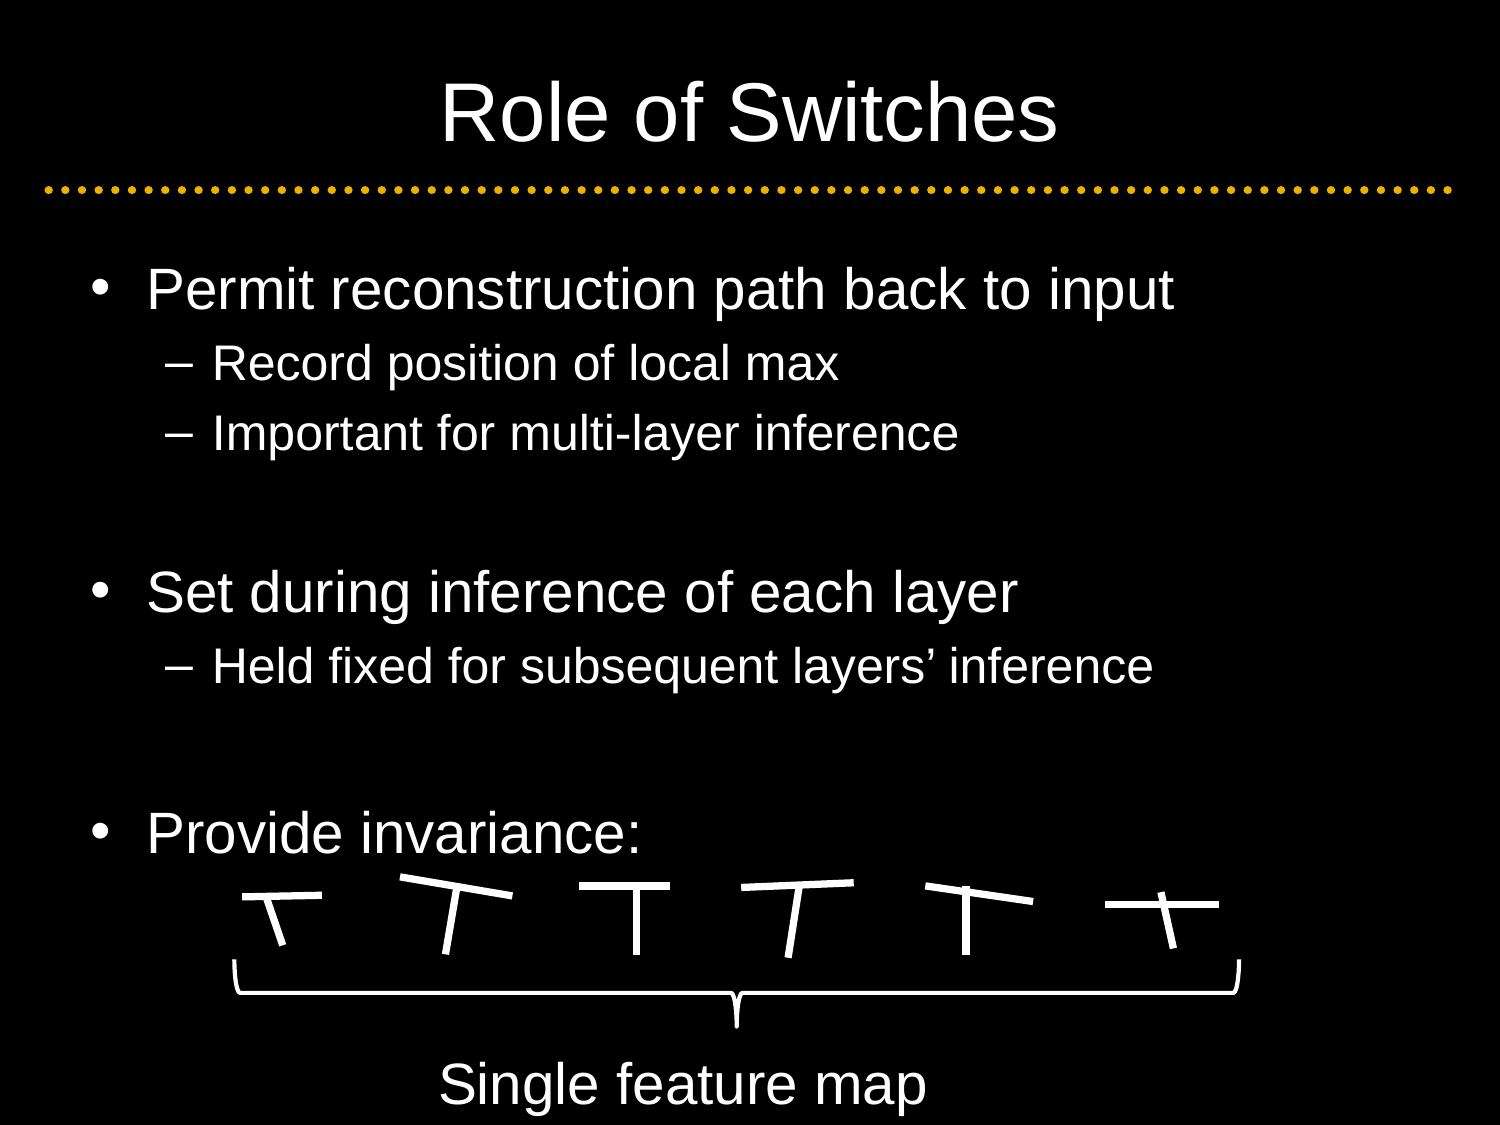

# Role of Switches
Permit reconstruction path back to input
Record position of local max
Important for multi-layer inference

Set during inference of each layer
Held fixed for subsequent layers’ inference

Provide invariance:

Single feature map